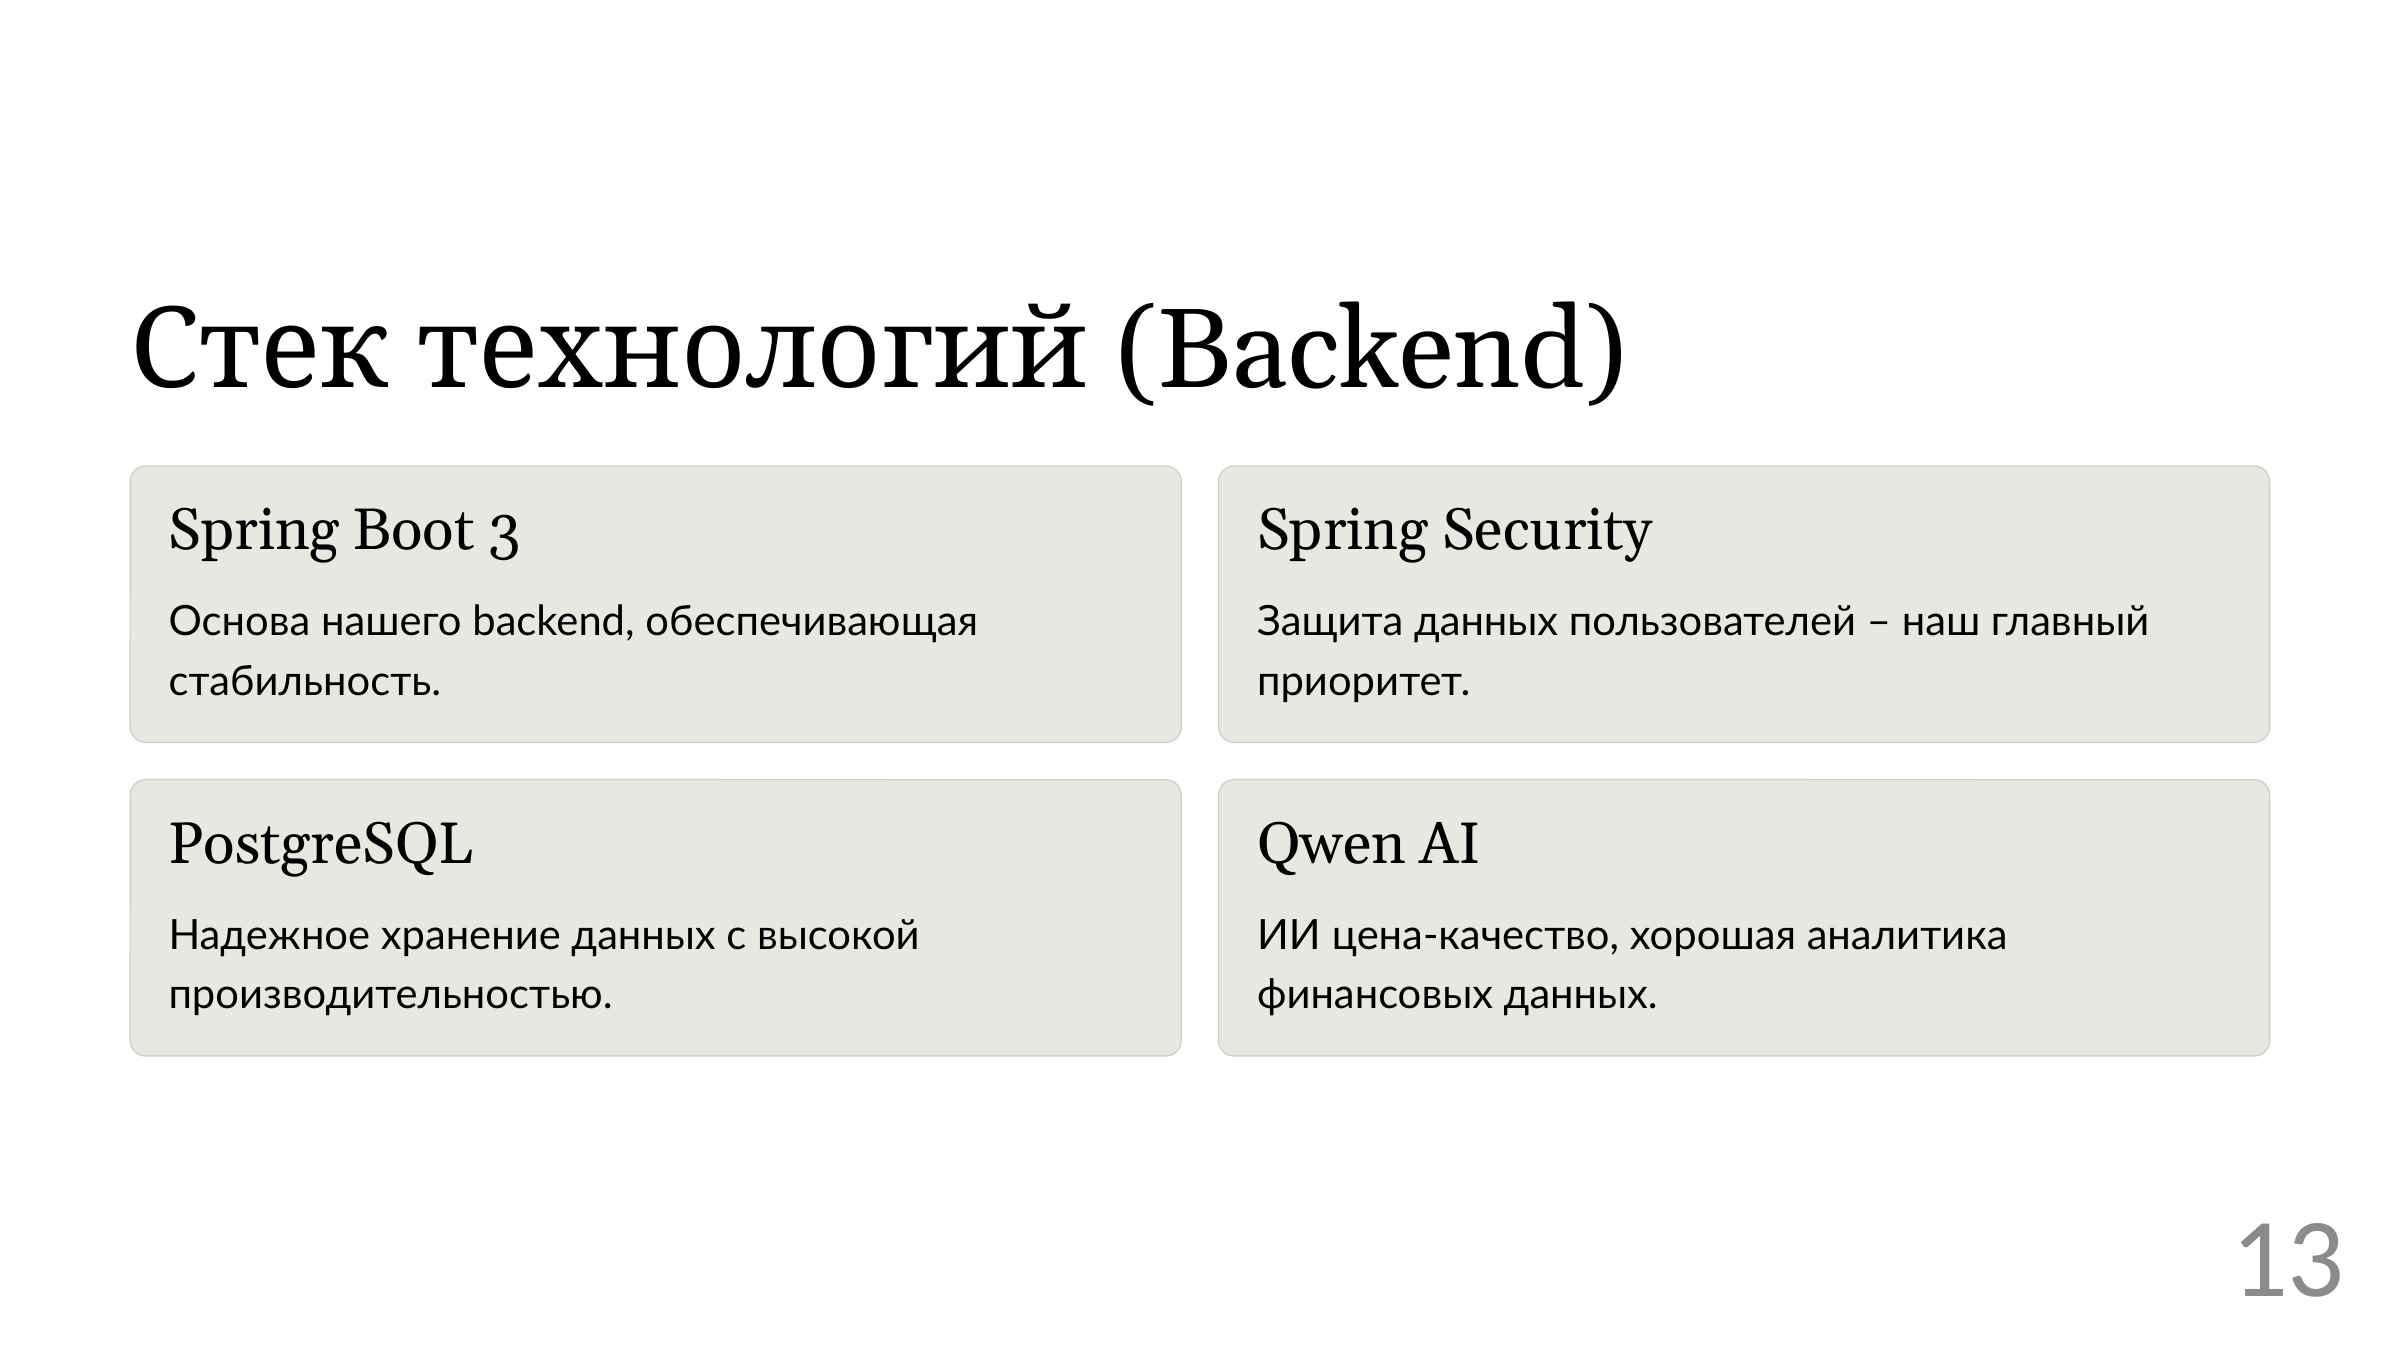

Стек технологий (Backend)

Spring Boot 3
Spring Security
Основа нашего backend, обеспечивающая стабильность.
Защита данных пользователей – наш главный приоритет.

PostgreSQL
Qwen AI
Надежное хранение данных с высокой производительностью.
ИИ цена-качество, хорошая аналитика финансовых данных.
13